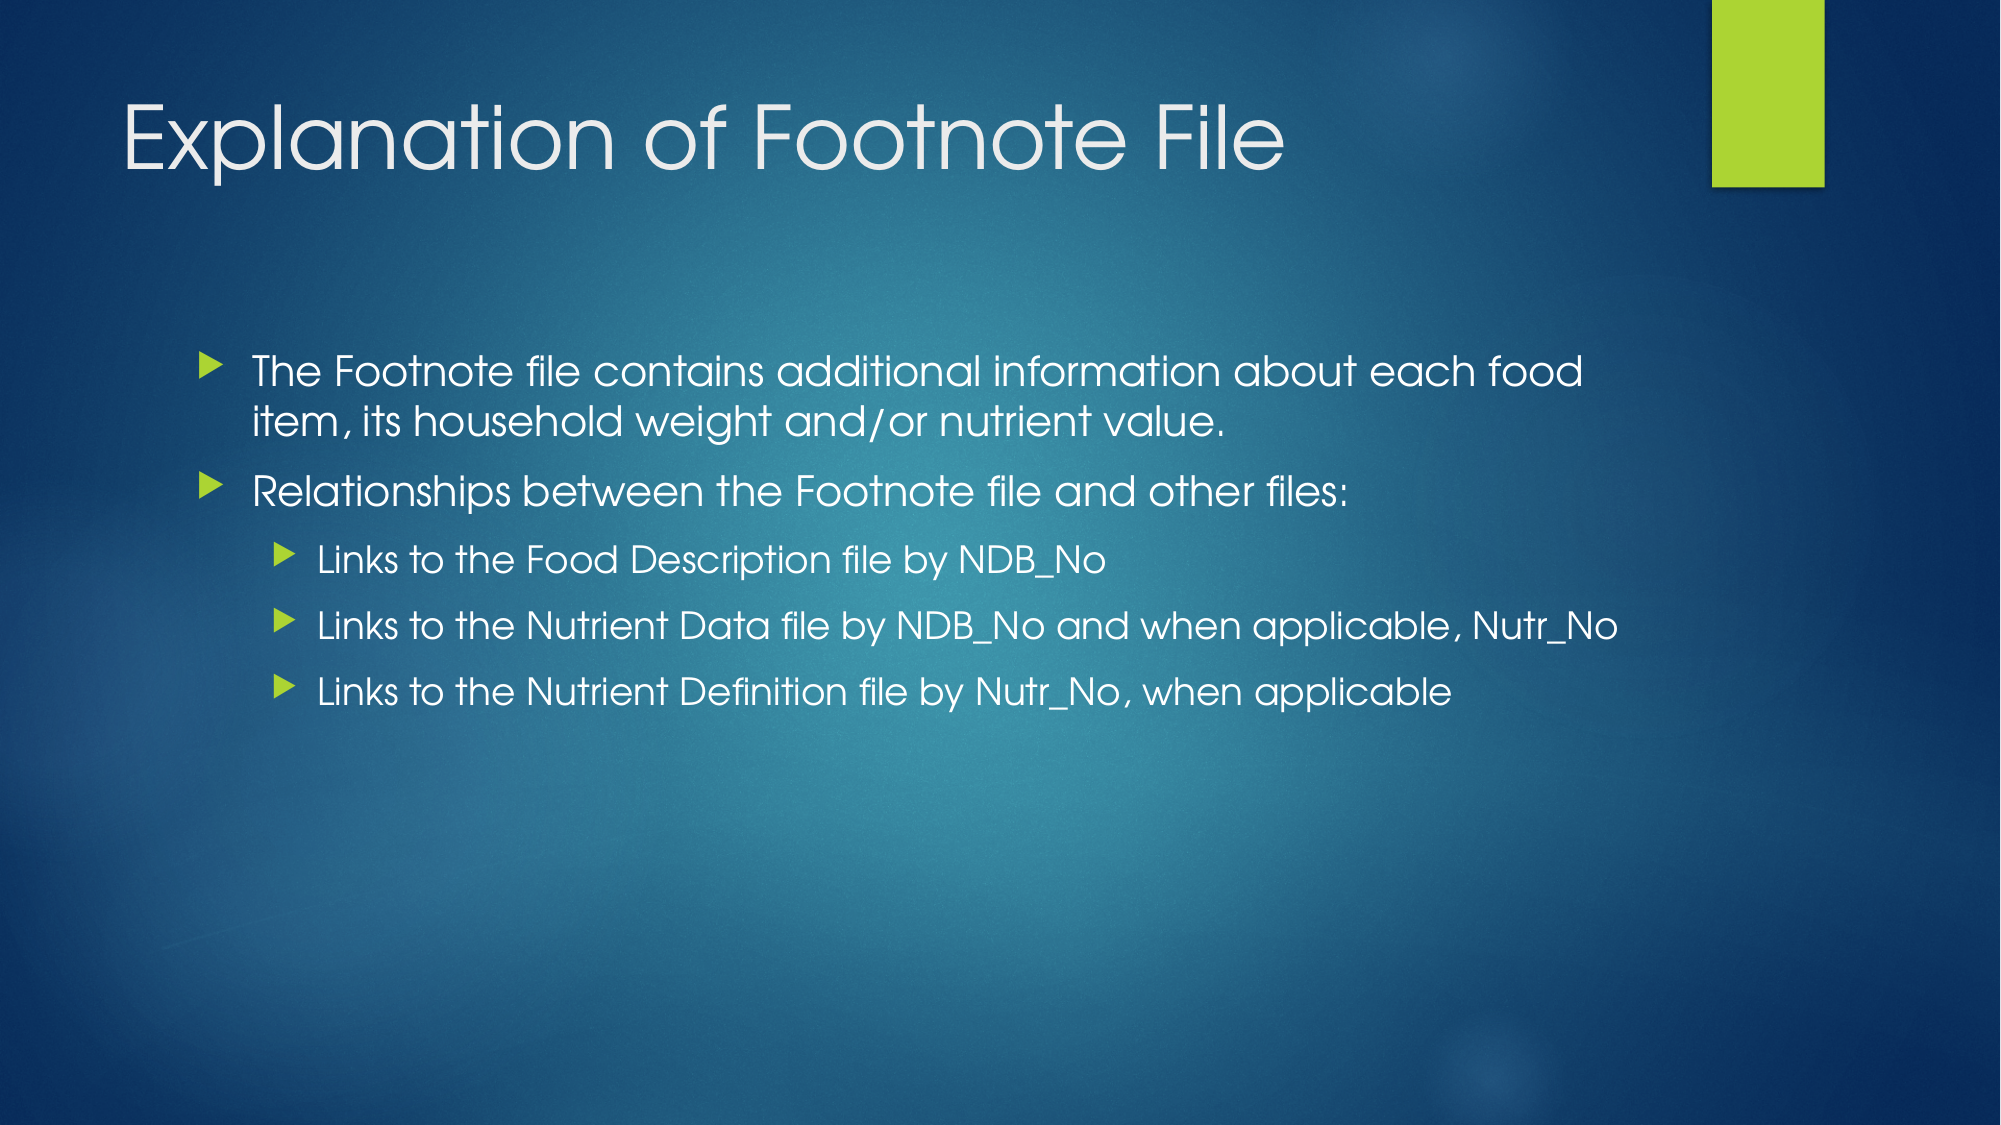

# Explanation of Footnote File
The Footnote file contains additional information about each food item, its household weight and/or nutrient value.
Relationships between the Footnote file and other files:
Links to the Food Description file by NDB_No
Links to the Nutrient Data file by NDB_No and when applicable, Nutr_No
Links to the Nutrient Definition file by Nutr_No, when applicable